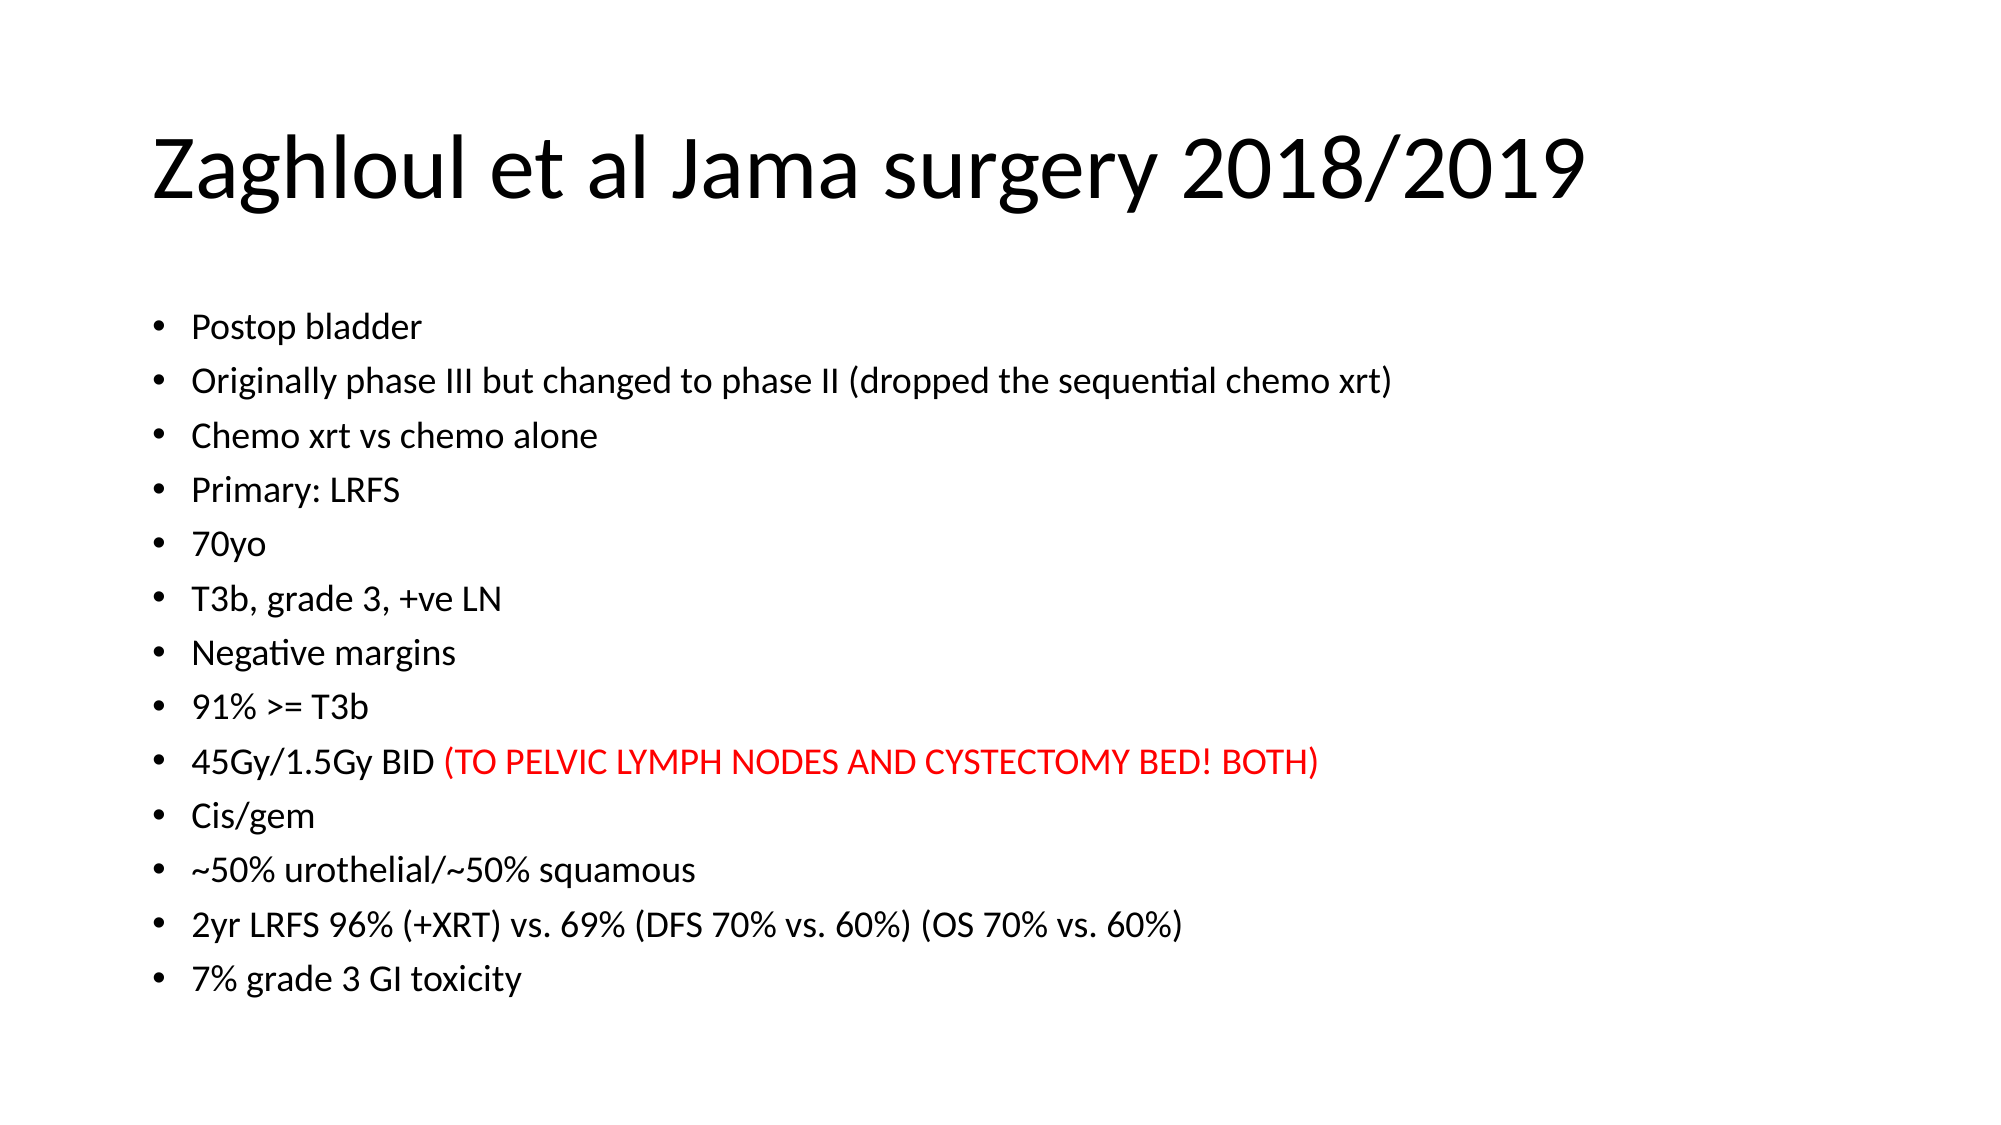

# Zaghloul et al Jama surgery 2018/2019
Postop bladder
Originally phase III but changed to phase II (dropped the sequential chemo xrt)
Chemo xrt vs chemo alone
Primary: LRFS
70yo
T3b, grade 3, +ve LN
Negative margins
91% >= T3b
45Gy/1.5Gy BID (TO PELVIC LYMPH NODES AND CYSTECTOMY BED! BOTH)
Cis/gem
~50% urothelial/~50% squamous
2yr LRFS 96% (+XRT) vs. 69% (DFS 70% vs. 60%) (OS 70% vs. 60%)
7% grade 3 GI toxicity